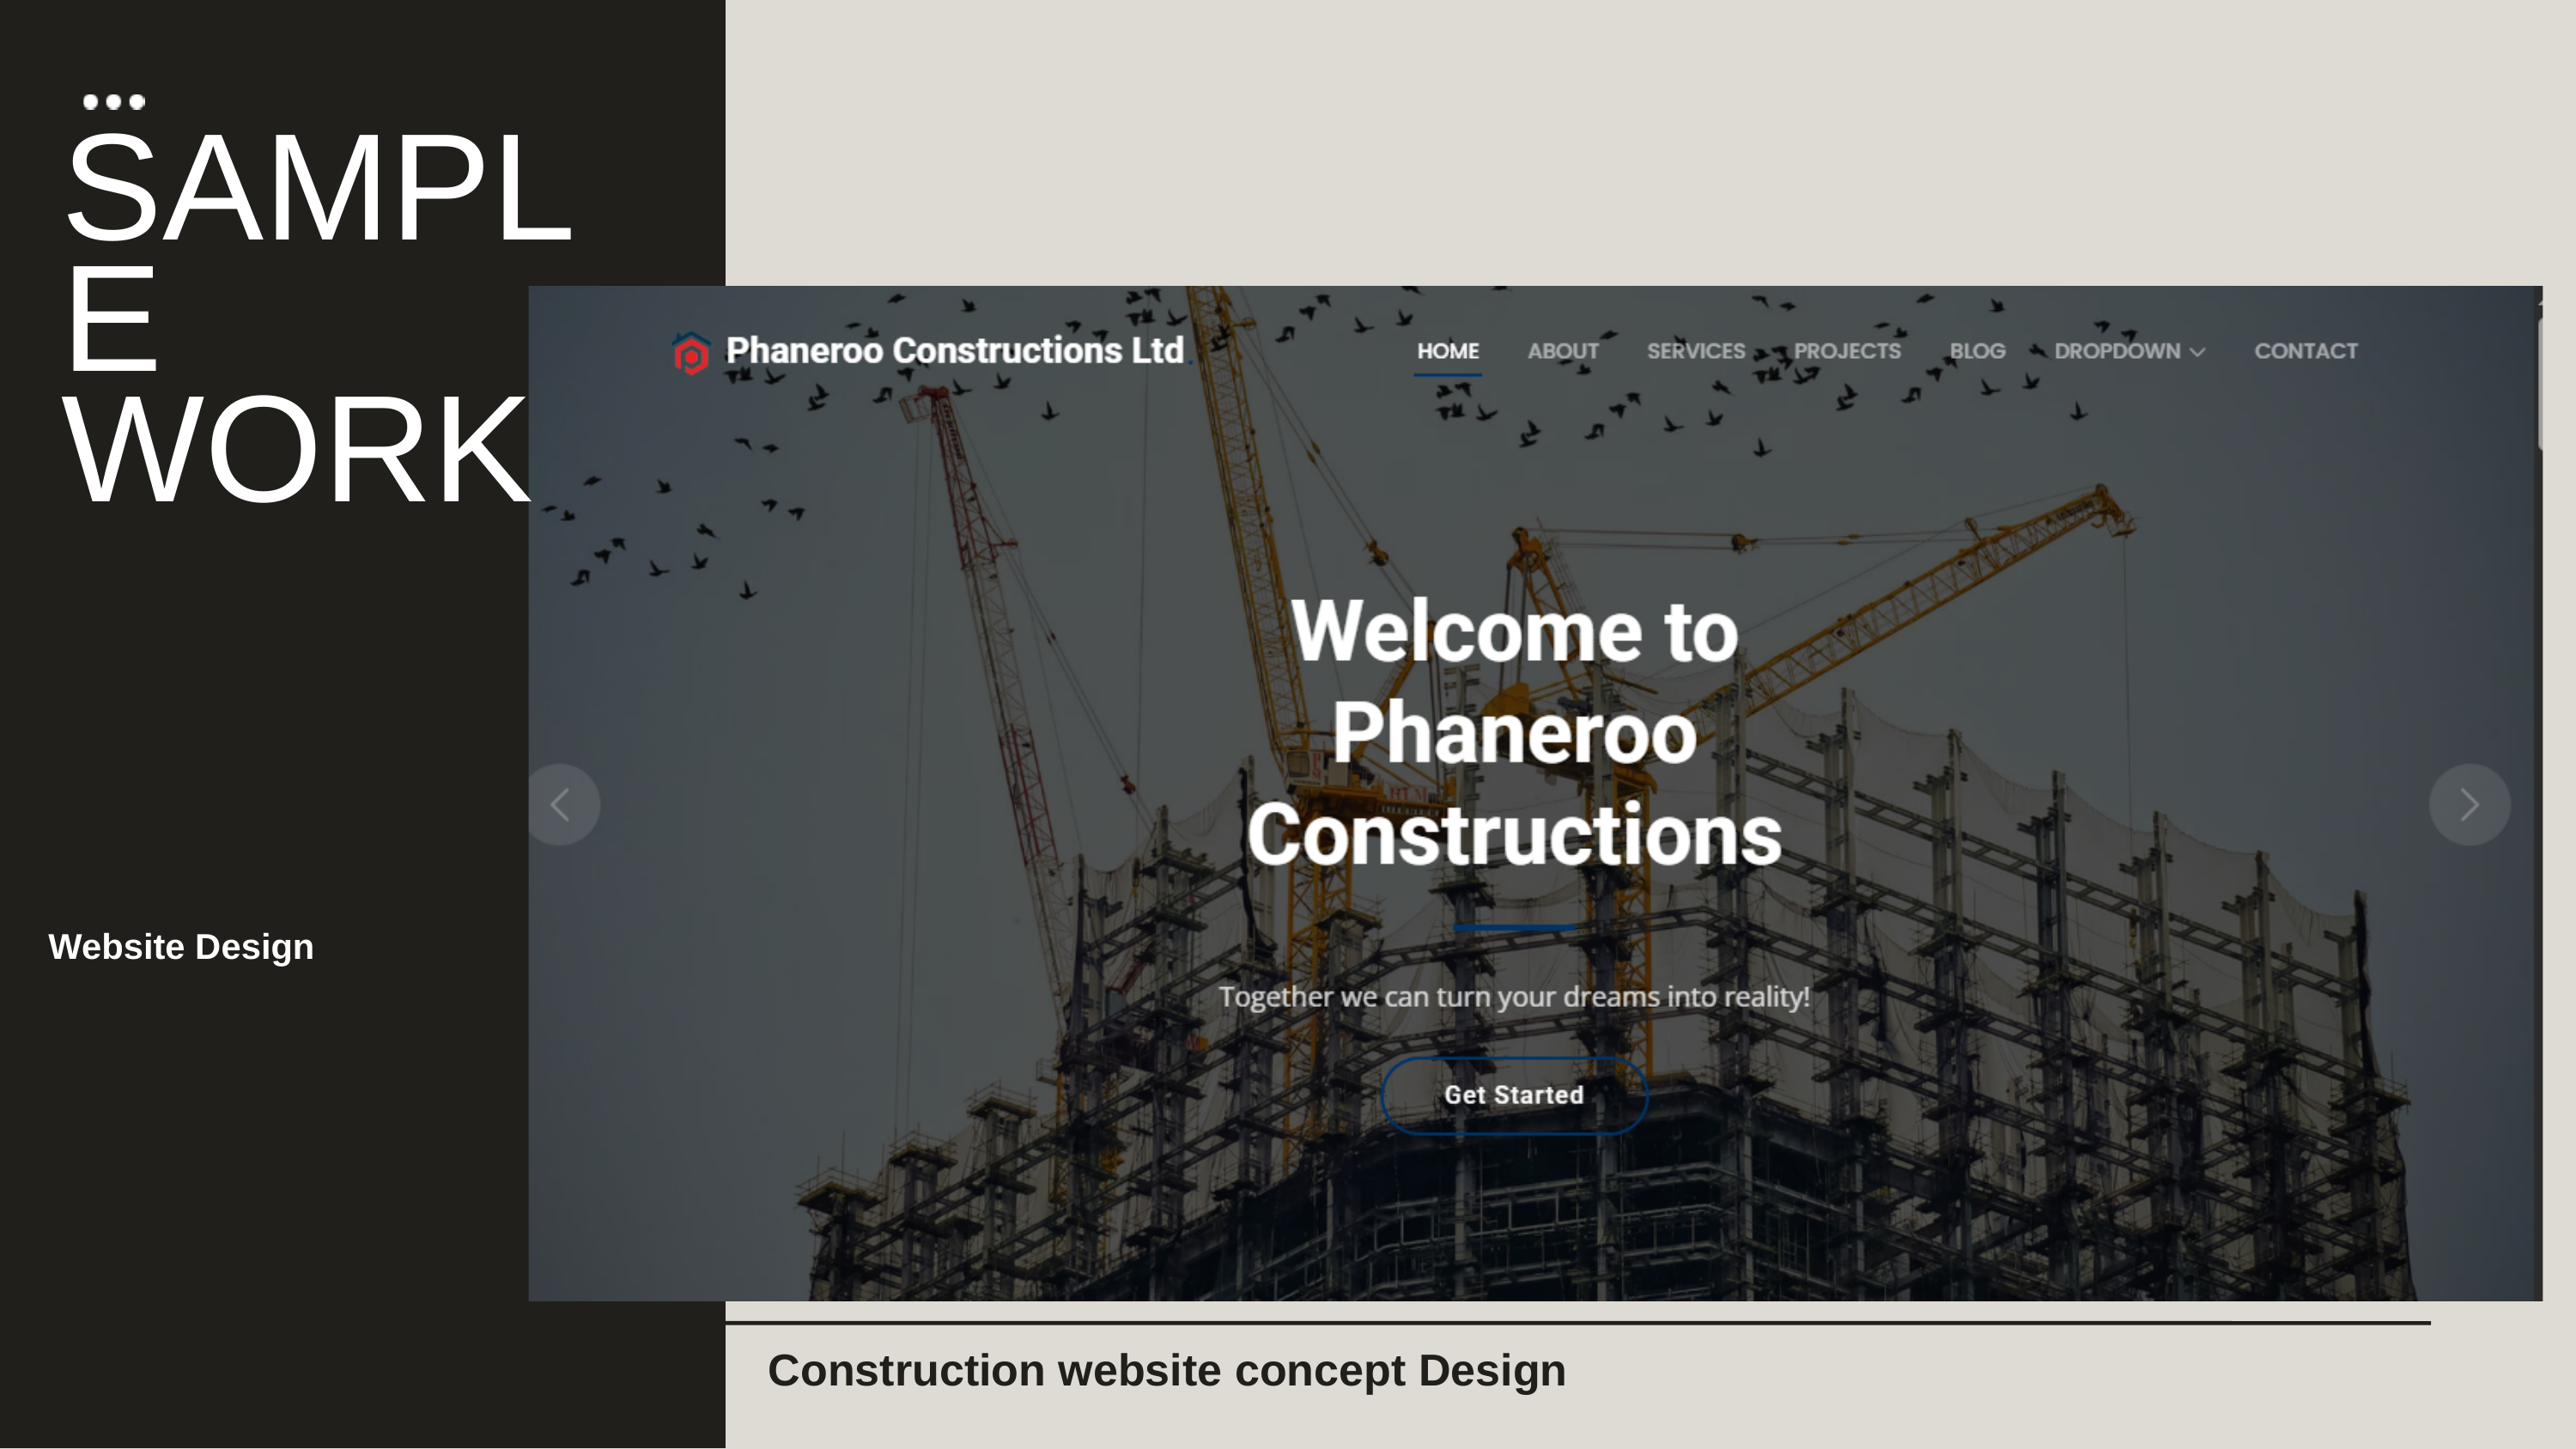

SAMPLE WORK

Website Design

Construction website concept Design